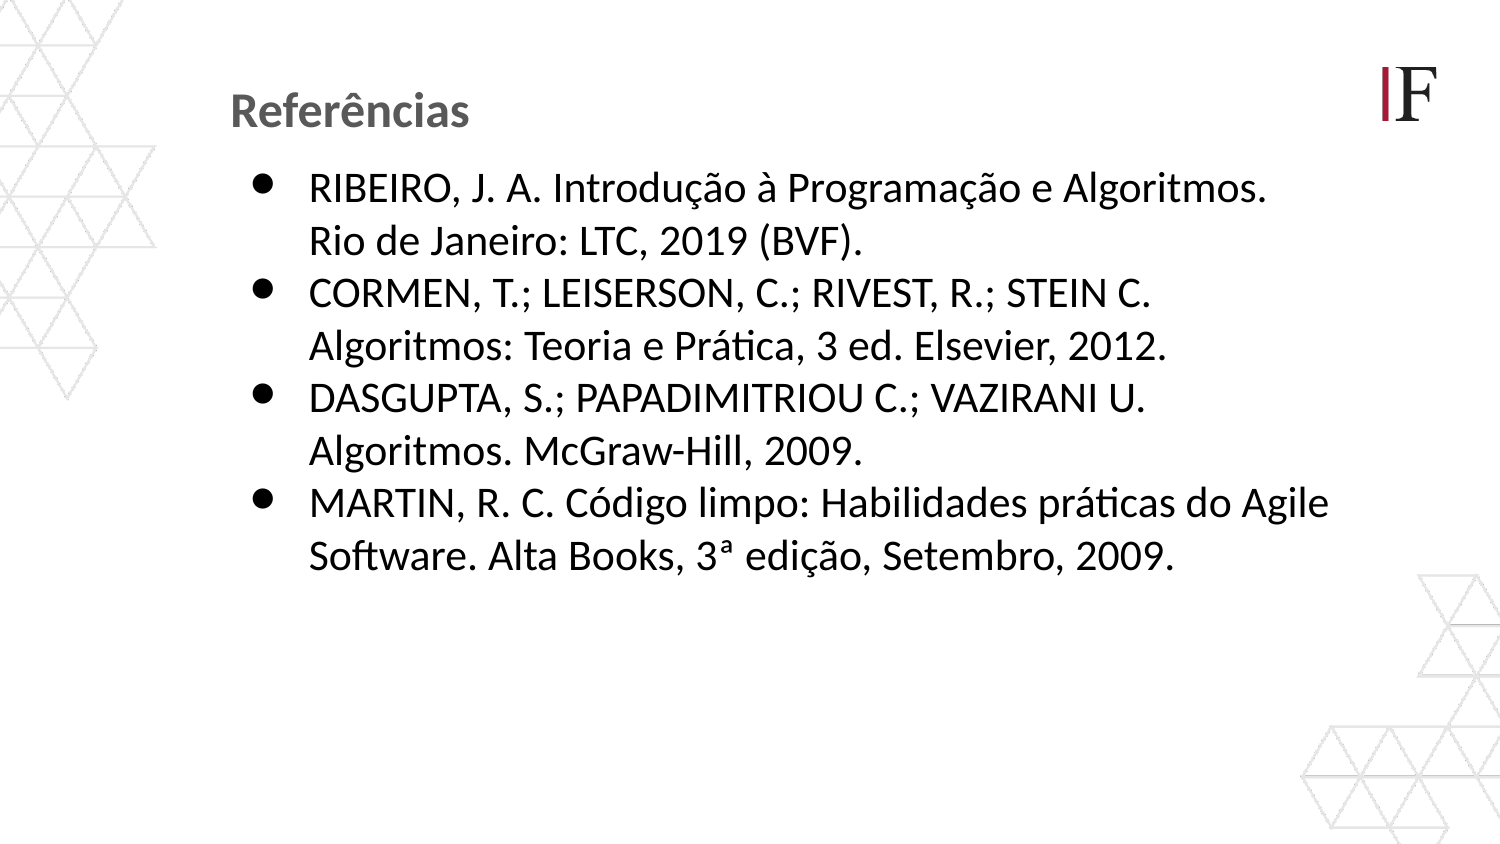

Referências
RIBEIRO, J. A. Introdução à Programação e Algoritmos. Rio de Janeiro: LTC, 2019 (BVF).
CORMEN, T.; LEISERSON, C.; RIVEST, R.; STEIN C. Algoritmos: Teoria e Prática, 3 ed. Elsevier, 2012.
DASGUPTA, S.; PAPADIMITRIOU C.; VAZIRANI U. Algoritmos. McGraw-Hill, 2009.
MARTIN, R. C. Código limpo: Habilidades práticas do Agile Software. Alta Books, 3ª edição, Setembro, 2009.